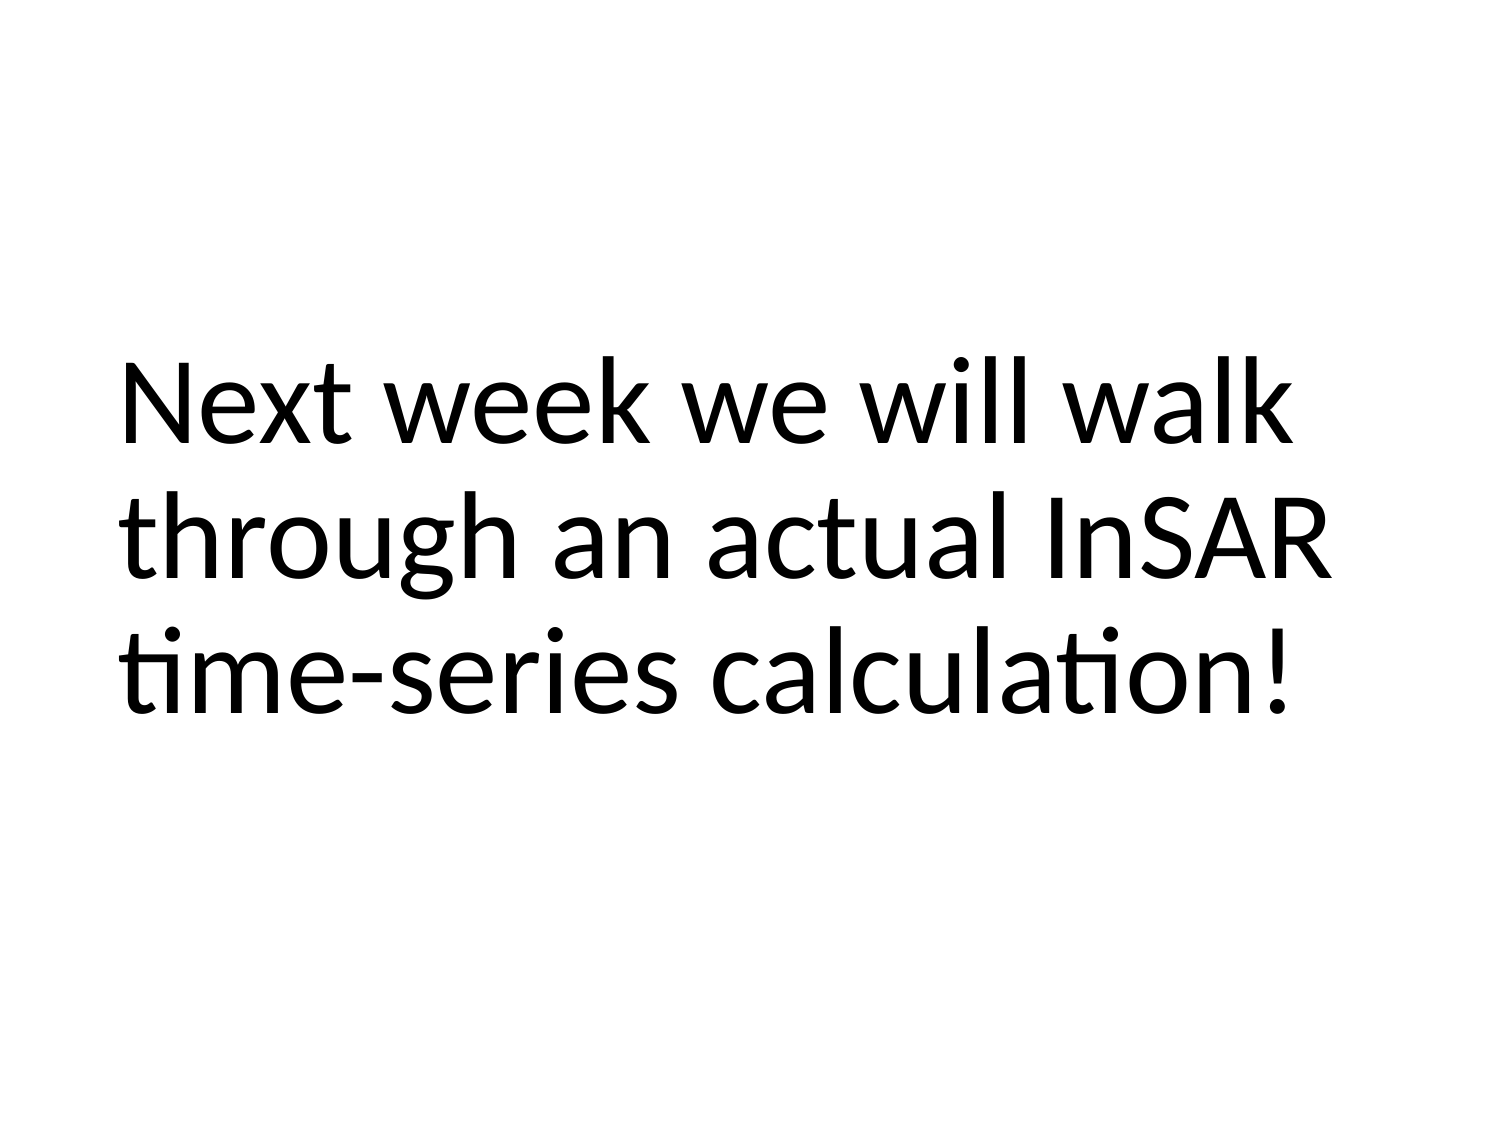

# Next week we will walk through an actual InSAR time-series calculation!